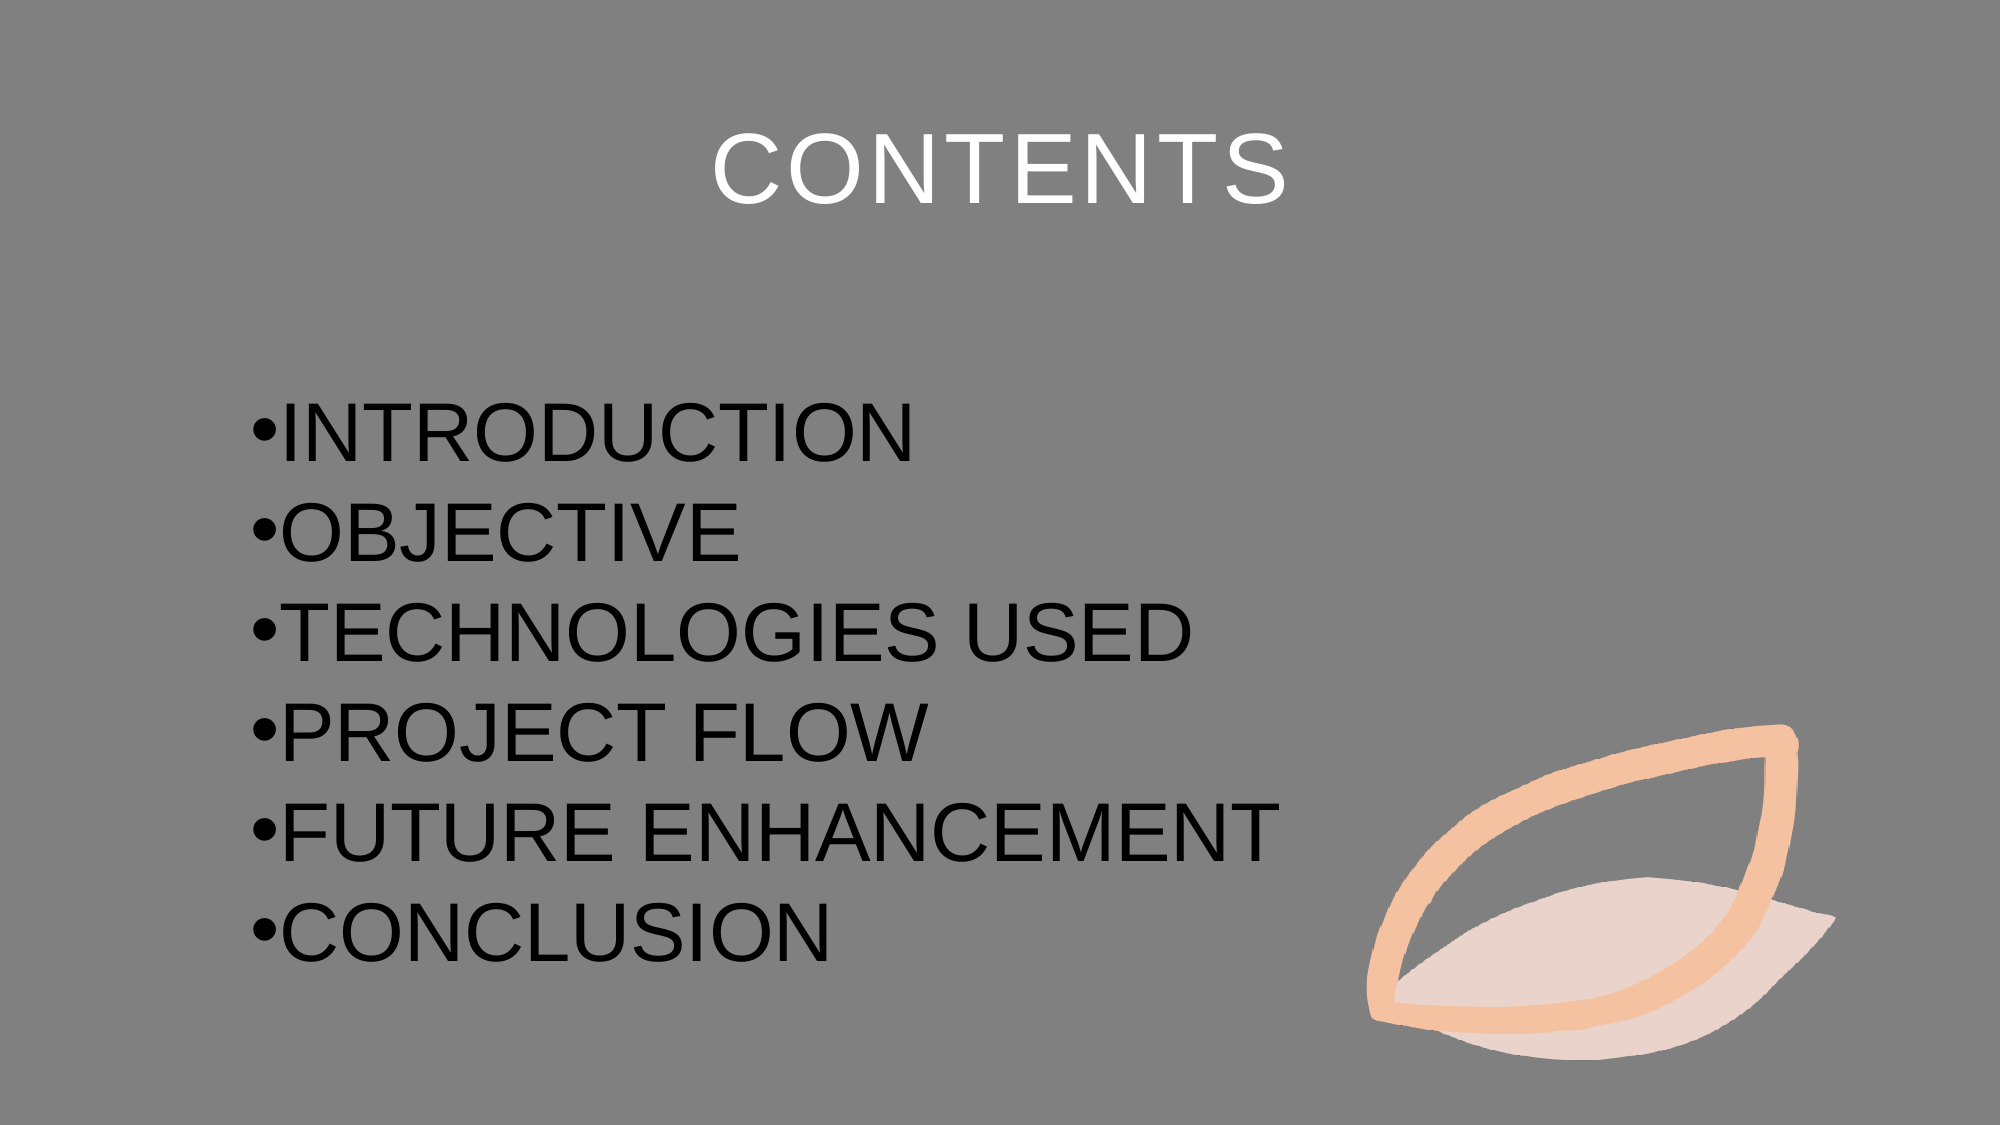

# Contents

INTRODUCTION
OBJECTIVE
TECHNOLOGIES USED
PROJECT FLOW
FUTURE ENHANCEMENT
CONCLUSION